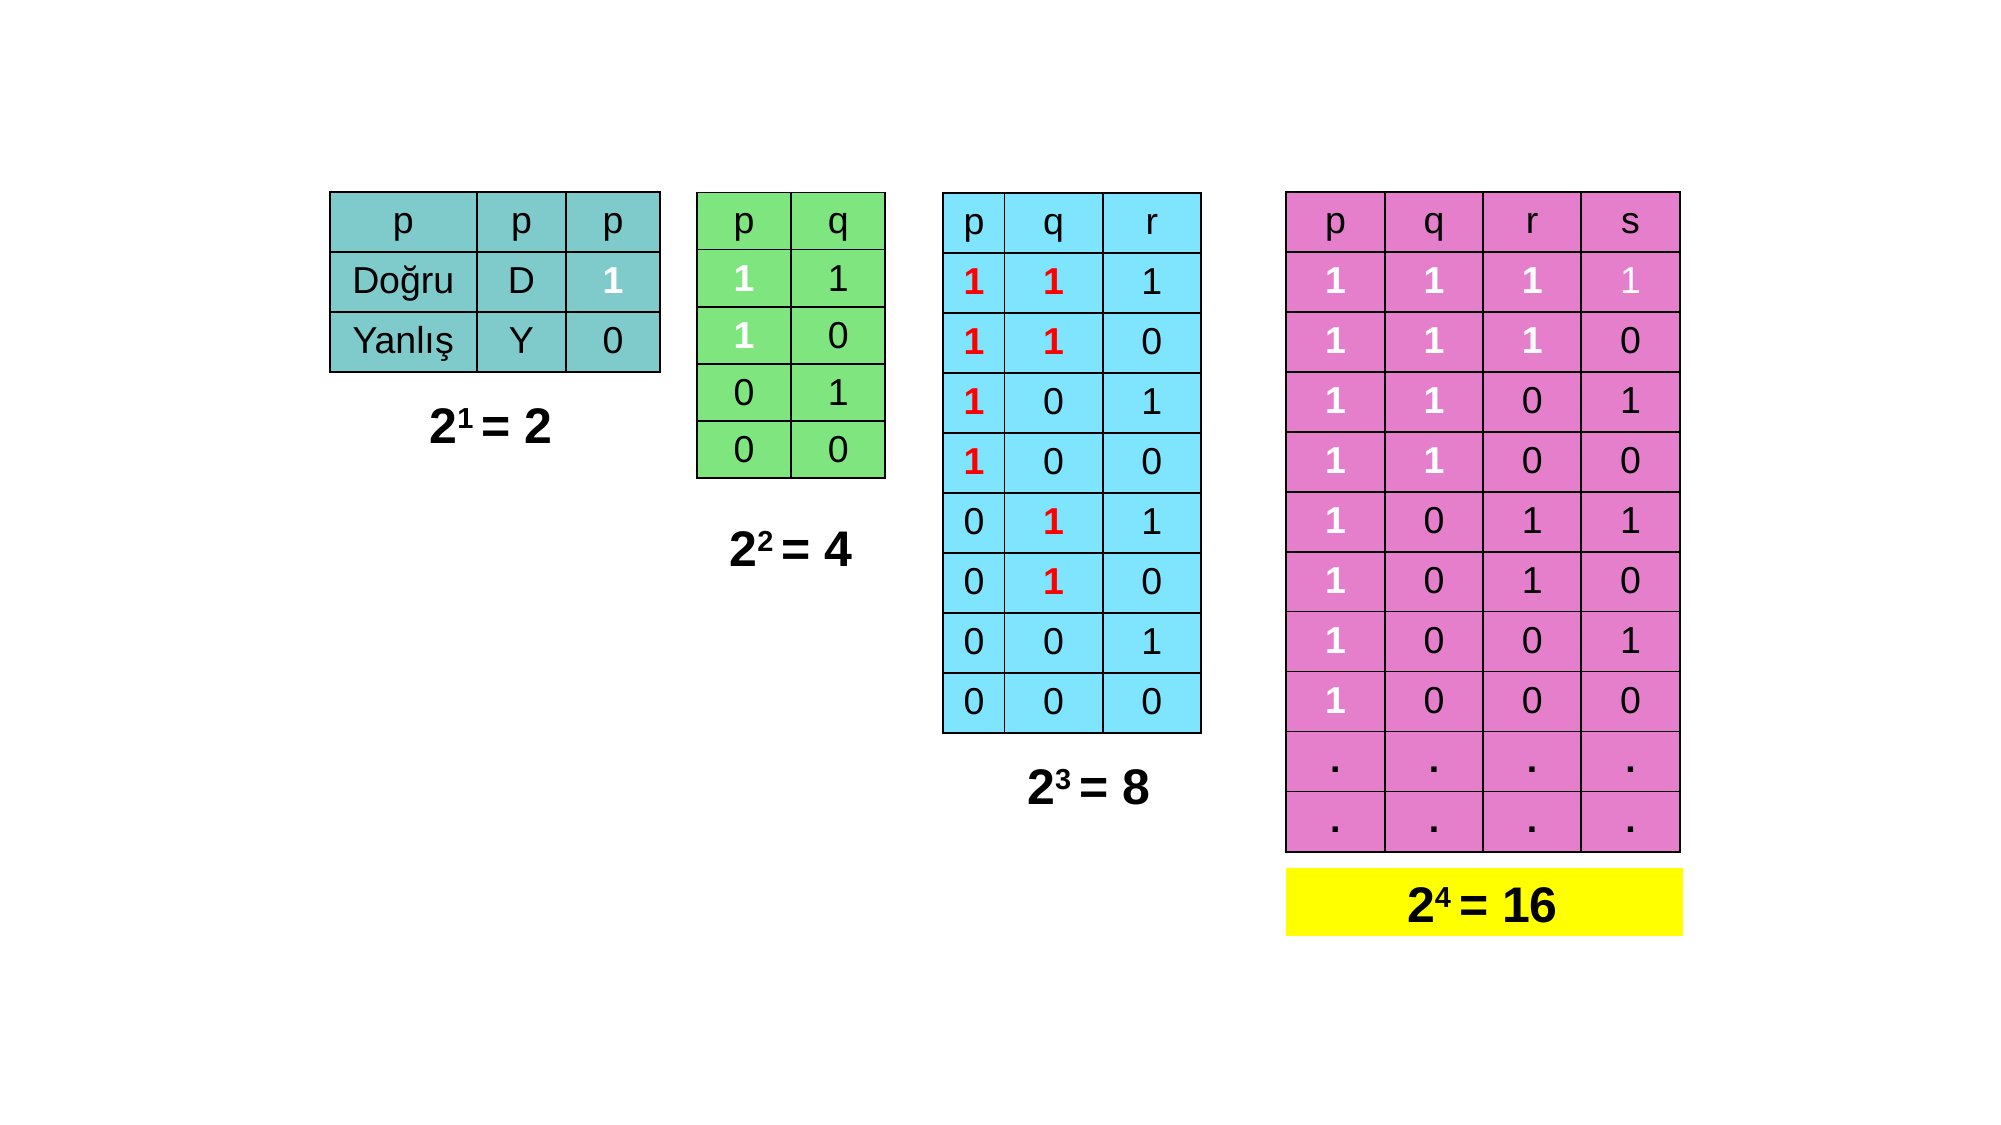

| p | p | p |
| --- | --- | --- |
| Doğru | D | 1 |
| Yanlış | Y | 0 |
| p | q | r | s |
| --- | --- | --- | --- |
| 1 | 1 | 1 | 1 |
| 1 | 1 | 1 | 0 |
| 1 | 1 | 0 | 1 |
| 1 | 1 | 0 | 0 |
| 1 | 0 | 1 | 1 |
| 1 | 0 | 1 | 0 |
| 1 | 0 | 0 | 1 |
| 1 | 0 | 0 | 0 |
| . | . | . | . |
| . | . | . | . |
| p | q |
| --- | --- |
| 1 | 1 |
| 1 | 0 |
| 0 | 1 |
| 0 | 0 |
| p | q | r |
| --- | --- | --- |
| 1 | 1 | 1 |
| 1 | 1 | 0 |
| 1 | 0 | 1 |
| 1 | 0 | 0 |
| 0 | 1 | 1 |
| 0 | 1 | 0 |
| 0 | 0 | 1 |
| 0 | 0 | 0 |

21 = 2
22 = 4

23 = 8
24 = 16
|  |
| --- |